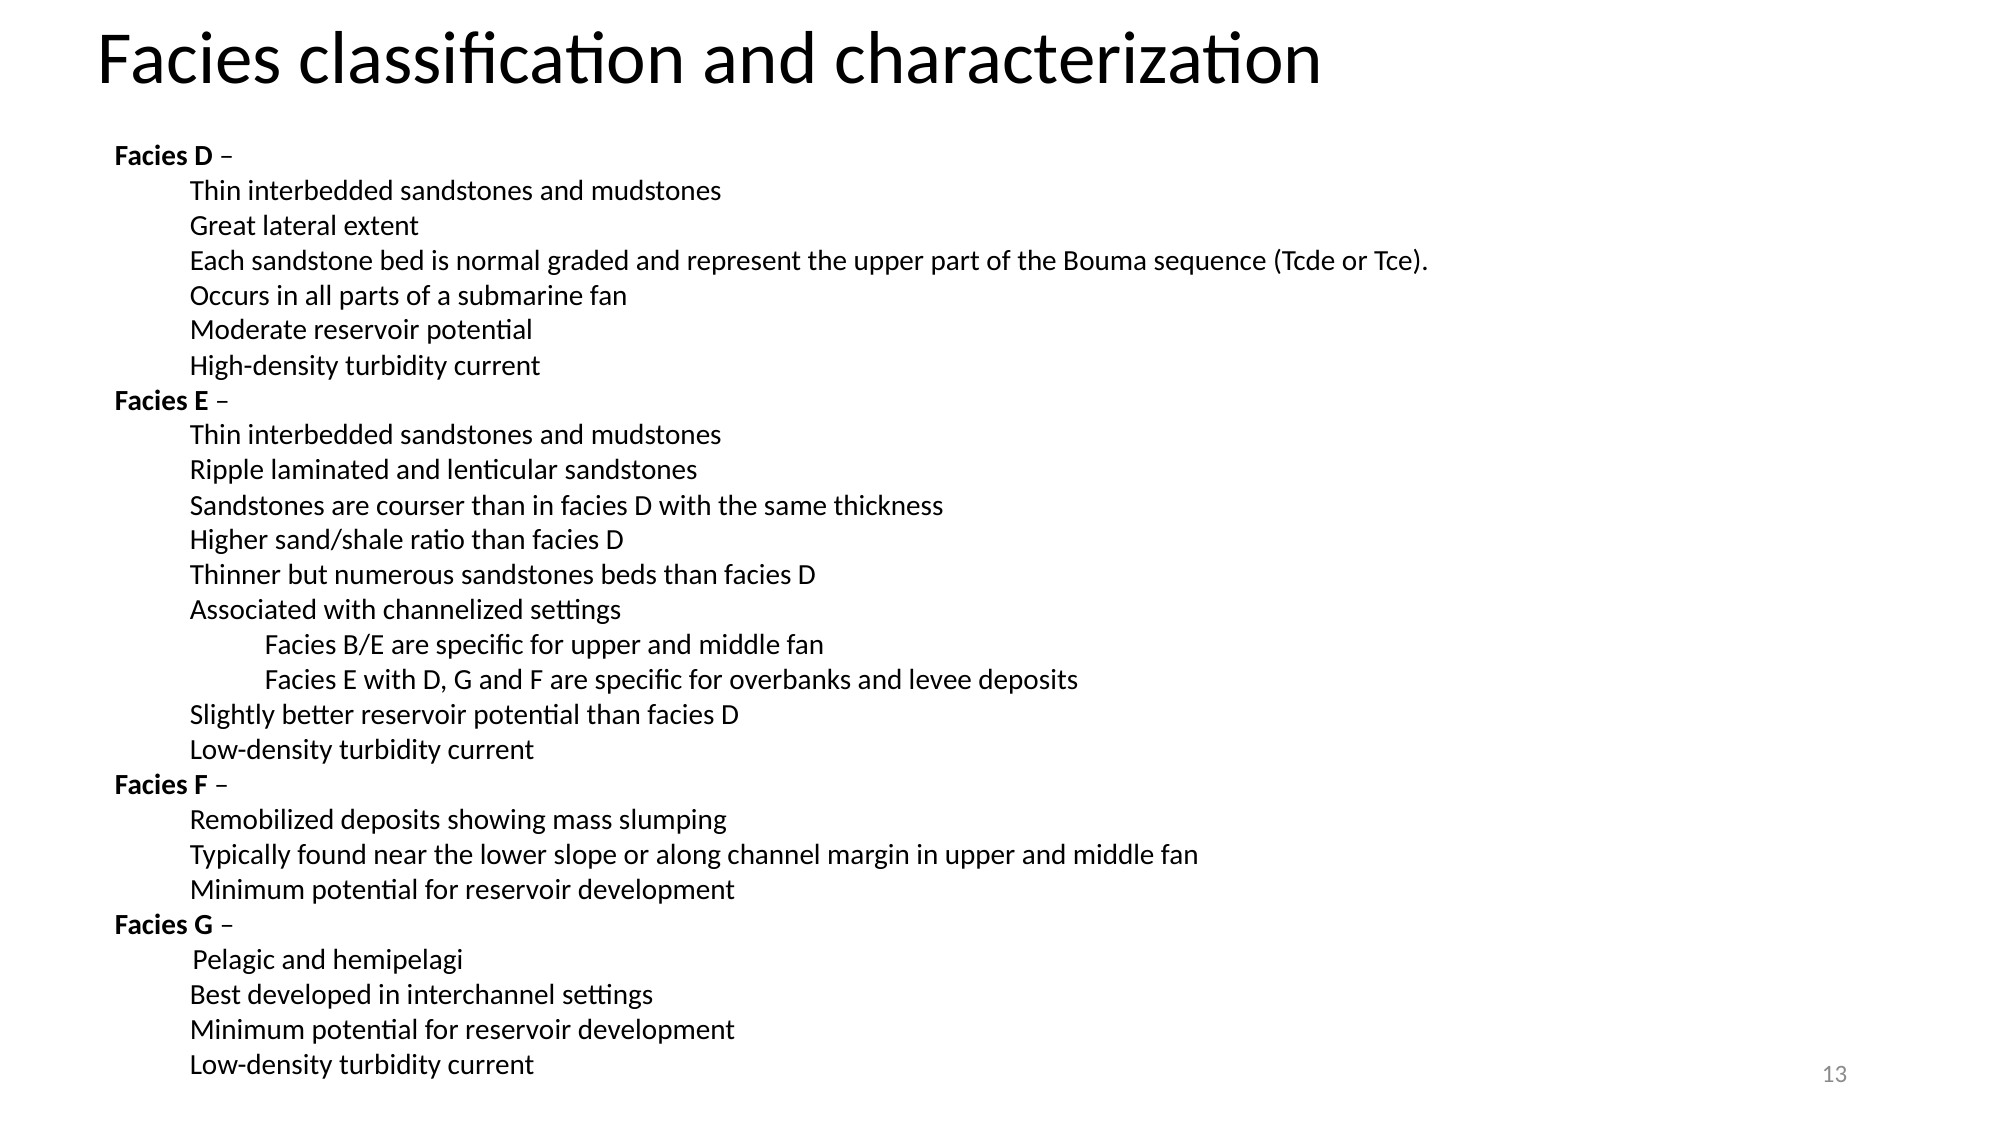

Facies classification and characterization
Facies D –
Thin interbedded sandstones and mudstones
Great lateral extent
Each sandstone bed is normal graded and represent the upper part of the Bouma sequence (Tcde or Tce).
Occurs in all parts of a submarine fan
Moderate reservoir potential
High-density turbidity current
Facies E –
Thin interbedded sandstones and mudstones
Ripple laminated and lenticular sandstones
Sandstones are courser than in facies D with the same thickness
Higher sand/shale ratio than facies D
Thinner but numerous sandstones beds than facies D
Associated with channelized settings
Facies B/E are specific for upper and middle fan
Facies E with D, G and F are specific for overbanks and levee deposits
Slightly better reservoir potential than facies D
Low-density turbidity current
Facies F –
Remobilized deposits showing mass slumping
Typically found near the lower slope or along channel margin in upper and middle fan
Minimum potential for reservoir development
Facies G –
            Pelagic and hemipelagi
Best developed in interchannel settings
Minimum potential for reservoir development
Low-density turbidity current
13